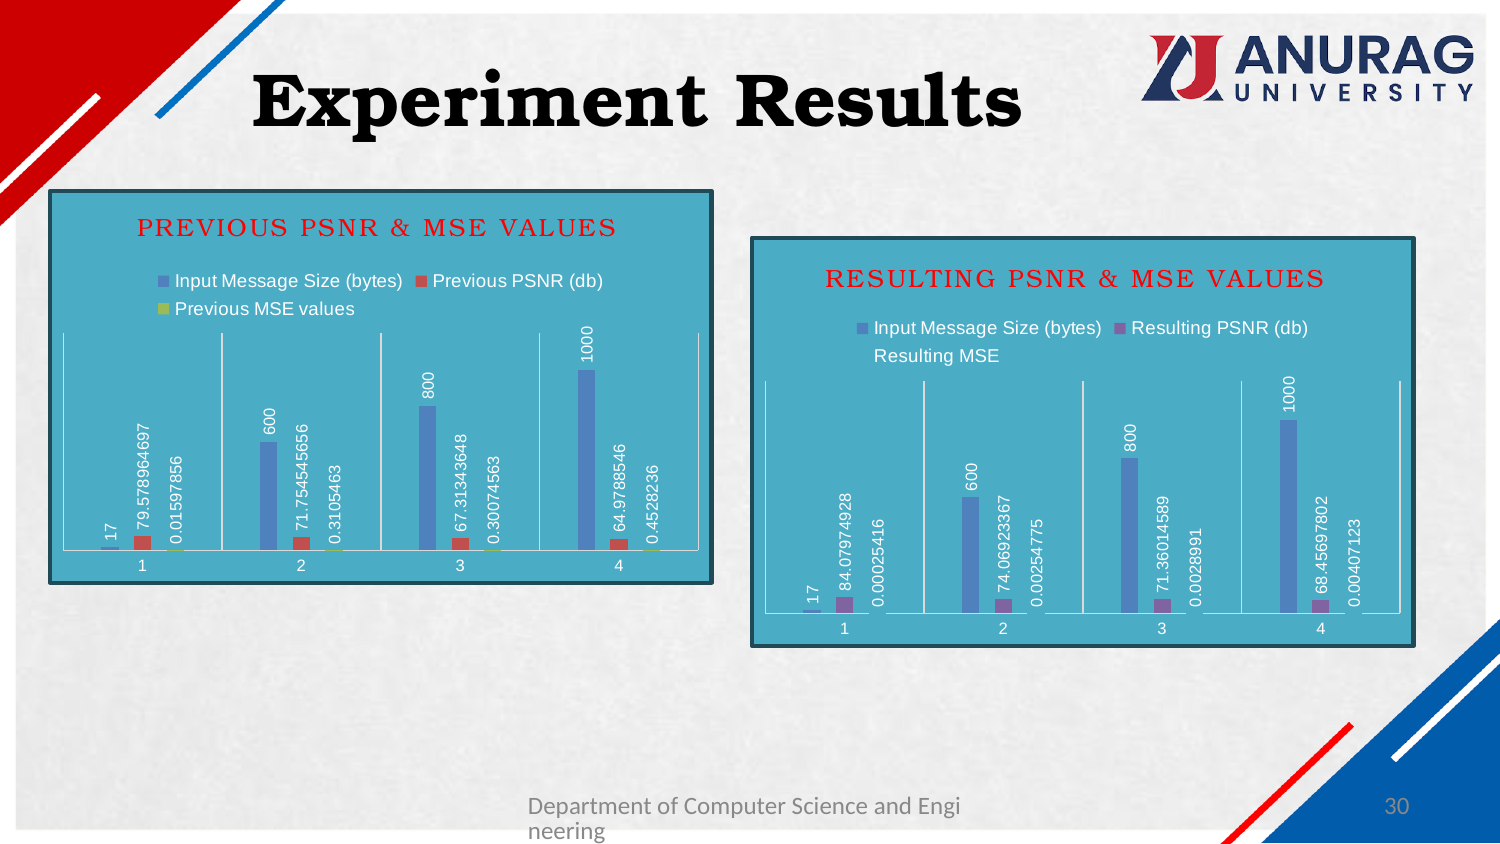

Experiment Results

### Chart: PREVIOUS PSNR & MSE VALUES

| Category | Input Message Size (bytes) | Previous PSNR (db) | Previous MSE values |
|---|---|---|---|

### Chart: RESULTING PSNR & MSE VALUES

| Category | Input Message Size (bytes) | Resulting PSNR (db) | Resulting MSE |
|---|---|---|---|
Department of Computer Science and Engineering
30